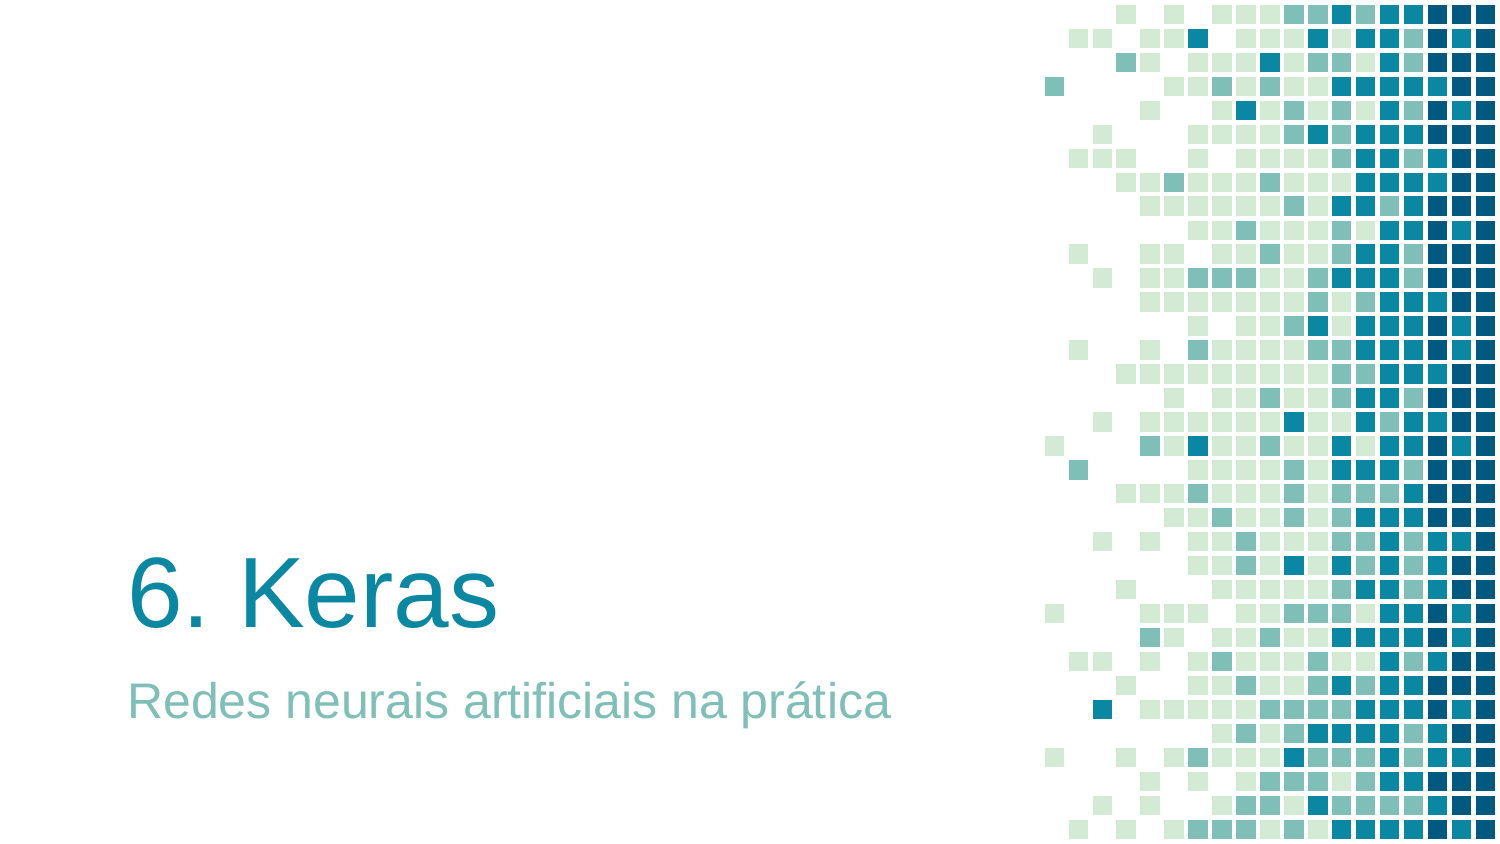

# 6. Keras
Redes neurais artificiais na prática